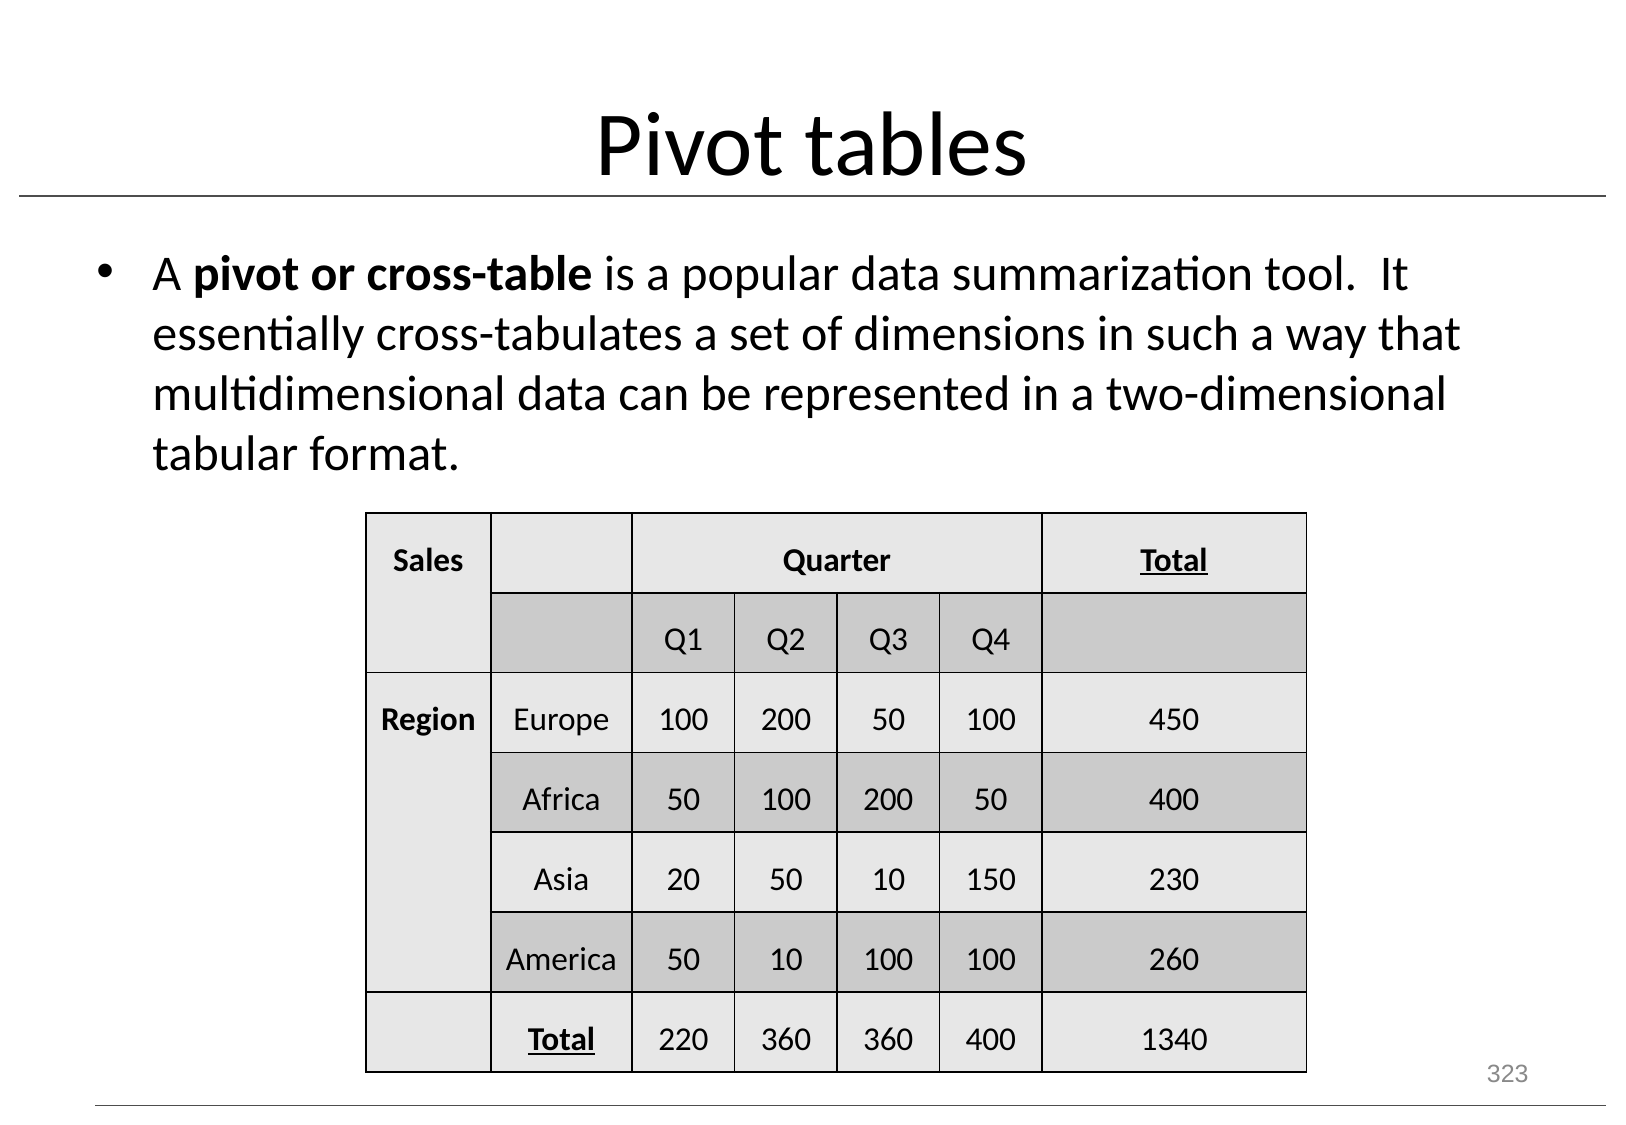

# Pivot tables
A pivot or cross-table is a popular data summarization tool.  It essentially cross-tabulates a set of dimensions in such a way that multidimensional data can be represented in a two-dimensional tabular format.
| Sales |  | Quarter |  |  |  | Total |
| --- | --- | --- | --- | --- | --- | --- |
|  |  | Q1 | Q2 | Q3 | Q4 |  |
| Region | Europe | 100 | 200 | 50 | 100 | 450 |
|  | Africa | 50 | 100 | 200 | 50 | 400 |
|  | Asia | 20 | 50 | 10 | 150 | 230 |
|  | America | 50 | 10 | 100 | 100 | 260 |
|  | Total | 220 | 360 | 360 | 400 | 1340 |
323